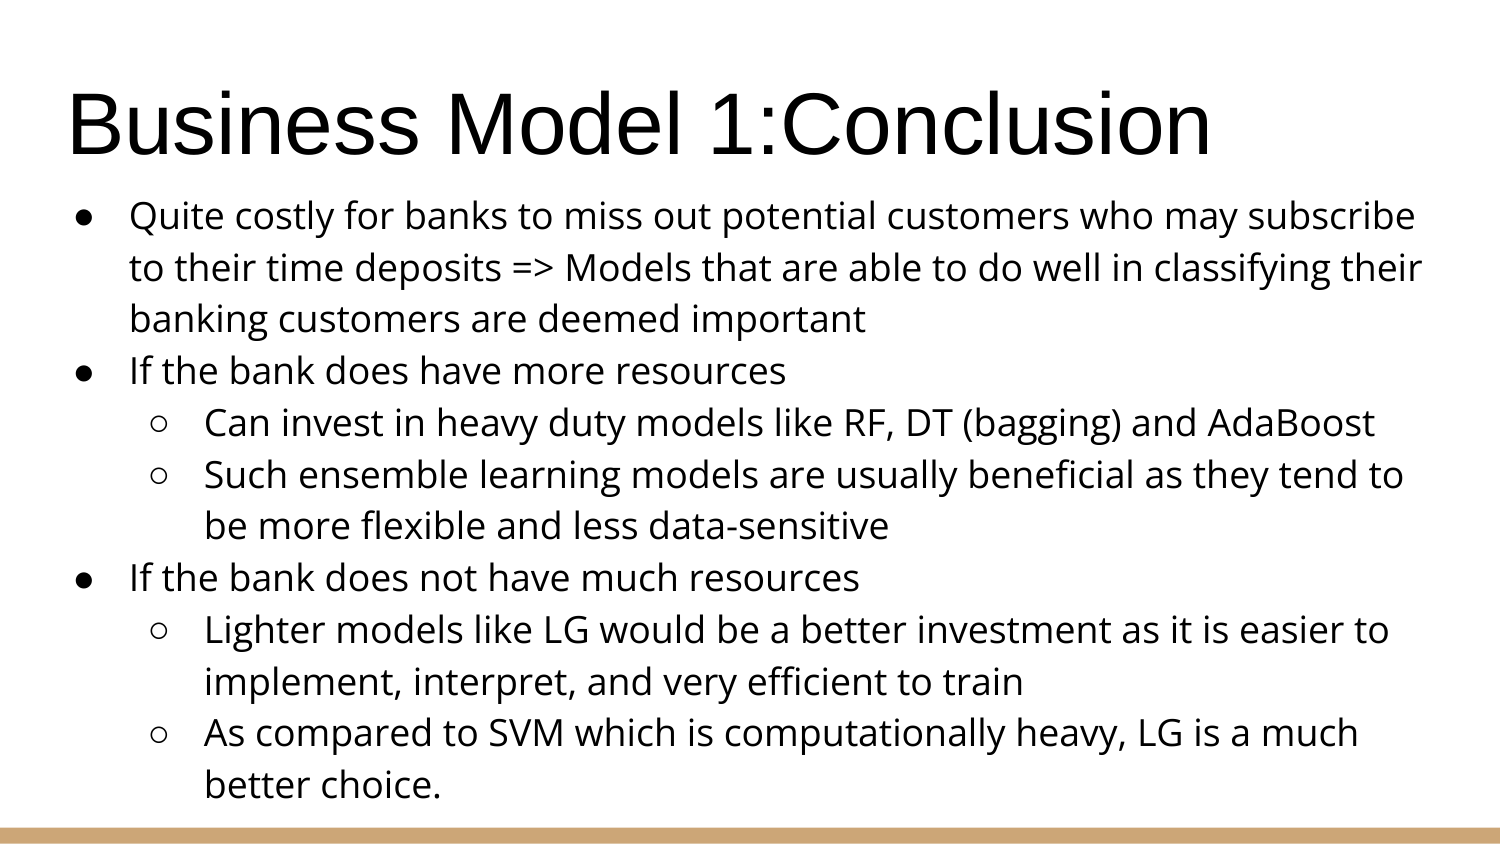

# Business Model 1:Conclusion
Quite costly for banks to miss out potential customers who may subscribe to their time deposits => Models that are able to do well in classifying their banking customers are deemed important
If the bank does have more resources
Can invest in heavy duty models like RF, DT (bagging) and AdaBoost
Such ensemble learning models are usually beneficial as they tend to be more flexible and less data-sensitive
If the bank does not have much resources
Lighter models like LG would be a better investment as it is easier to implement, interpret, and very efficient to train
As compared to SVM which is computationally heavy, LG is a much better choice.